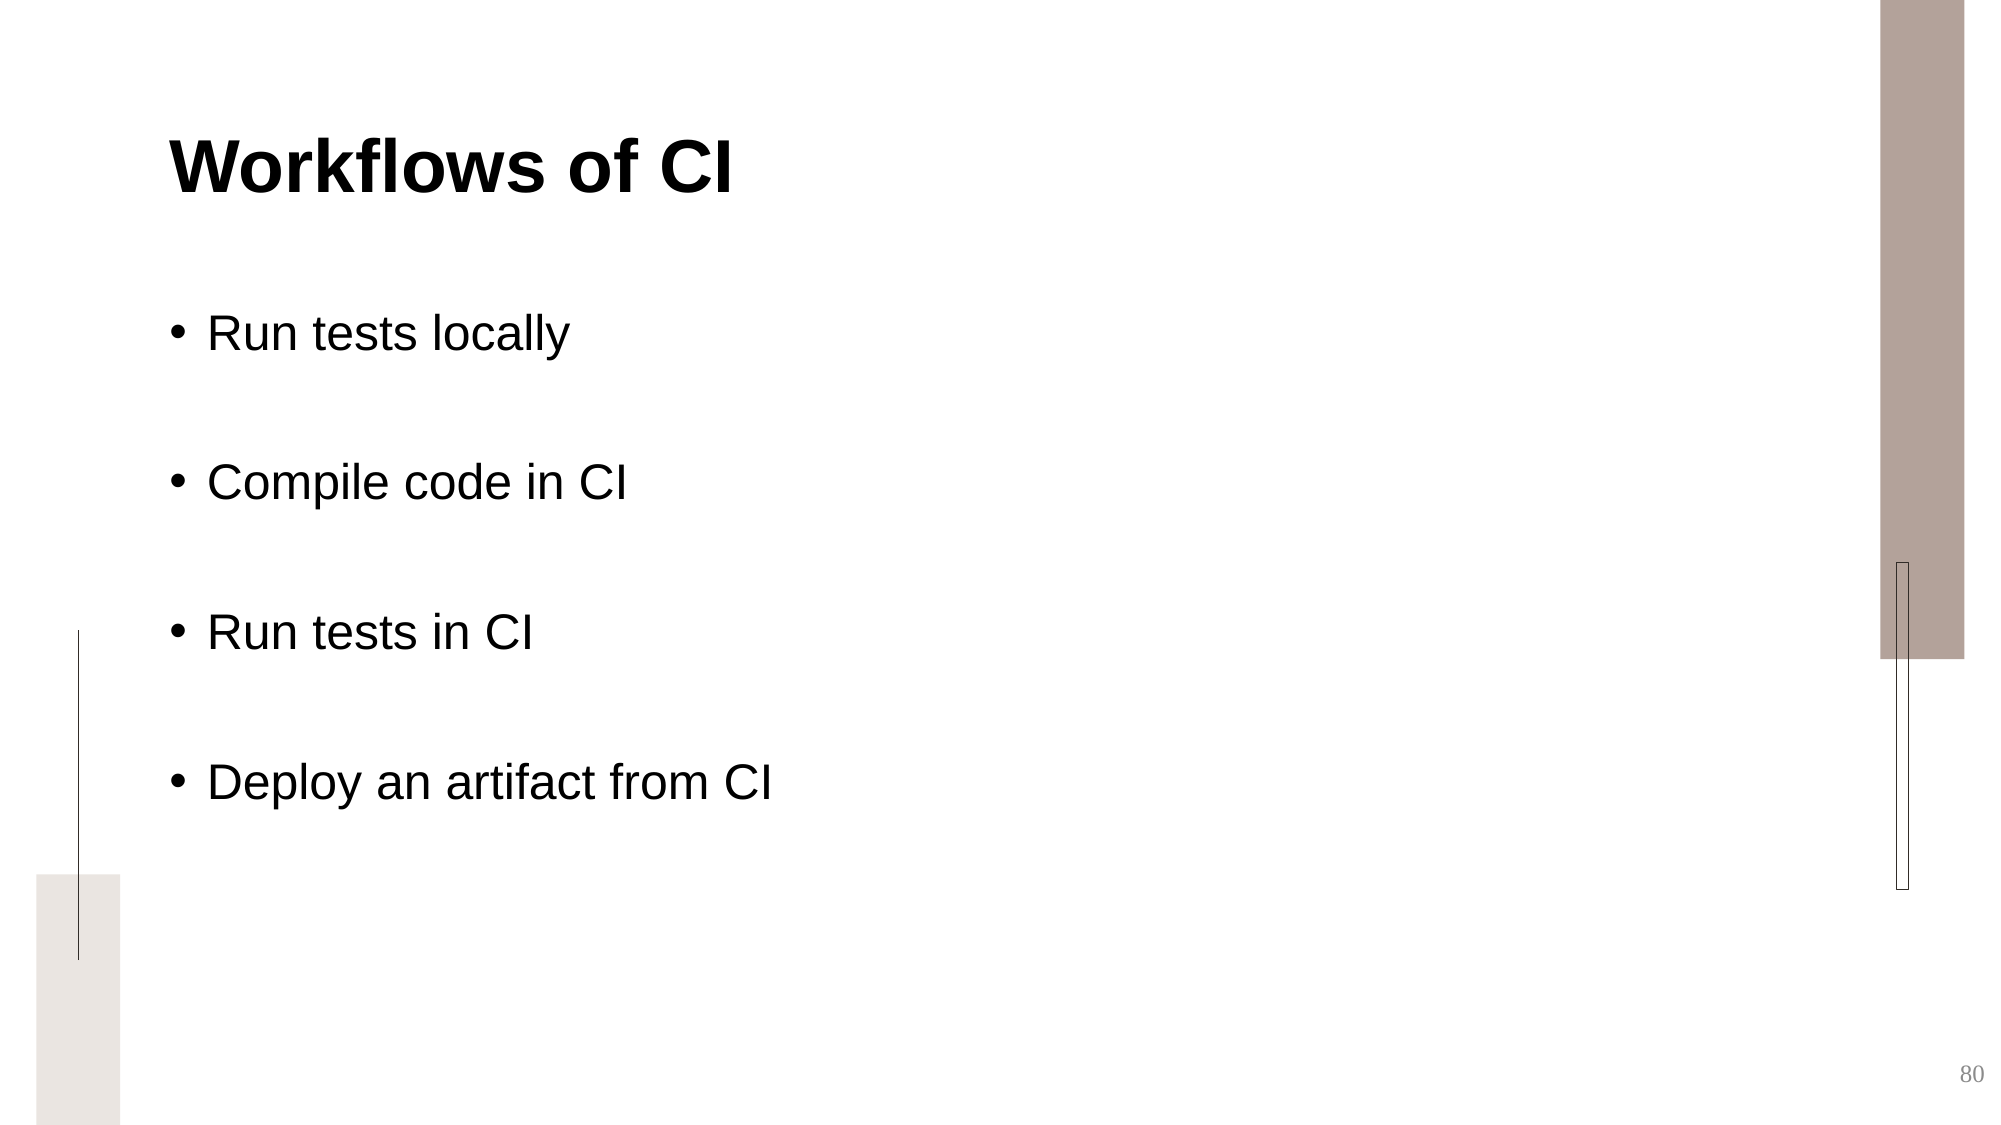

# Workflows of CI
Run tests locally

Compile code in CI

Run tests in CI

Deploy an artifact from CI

80